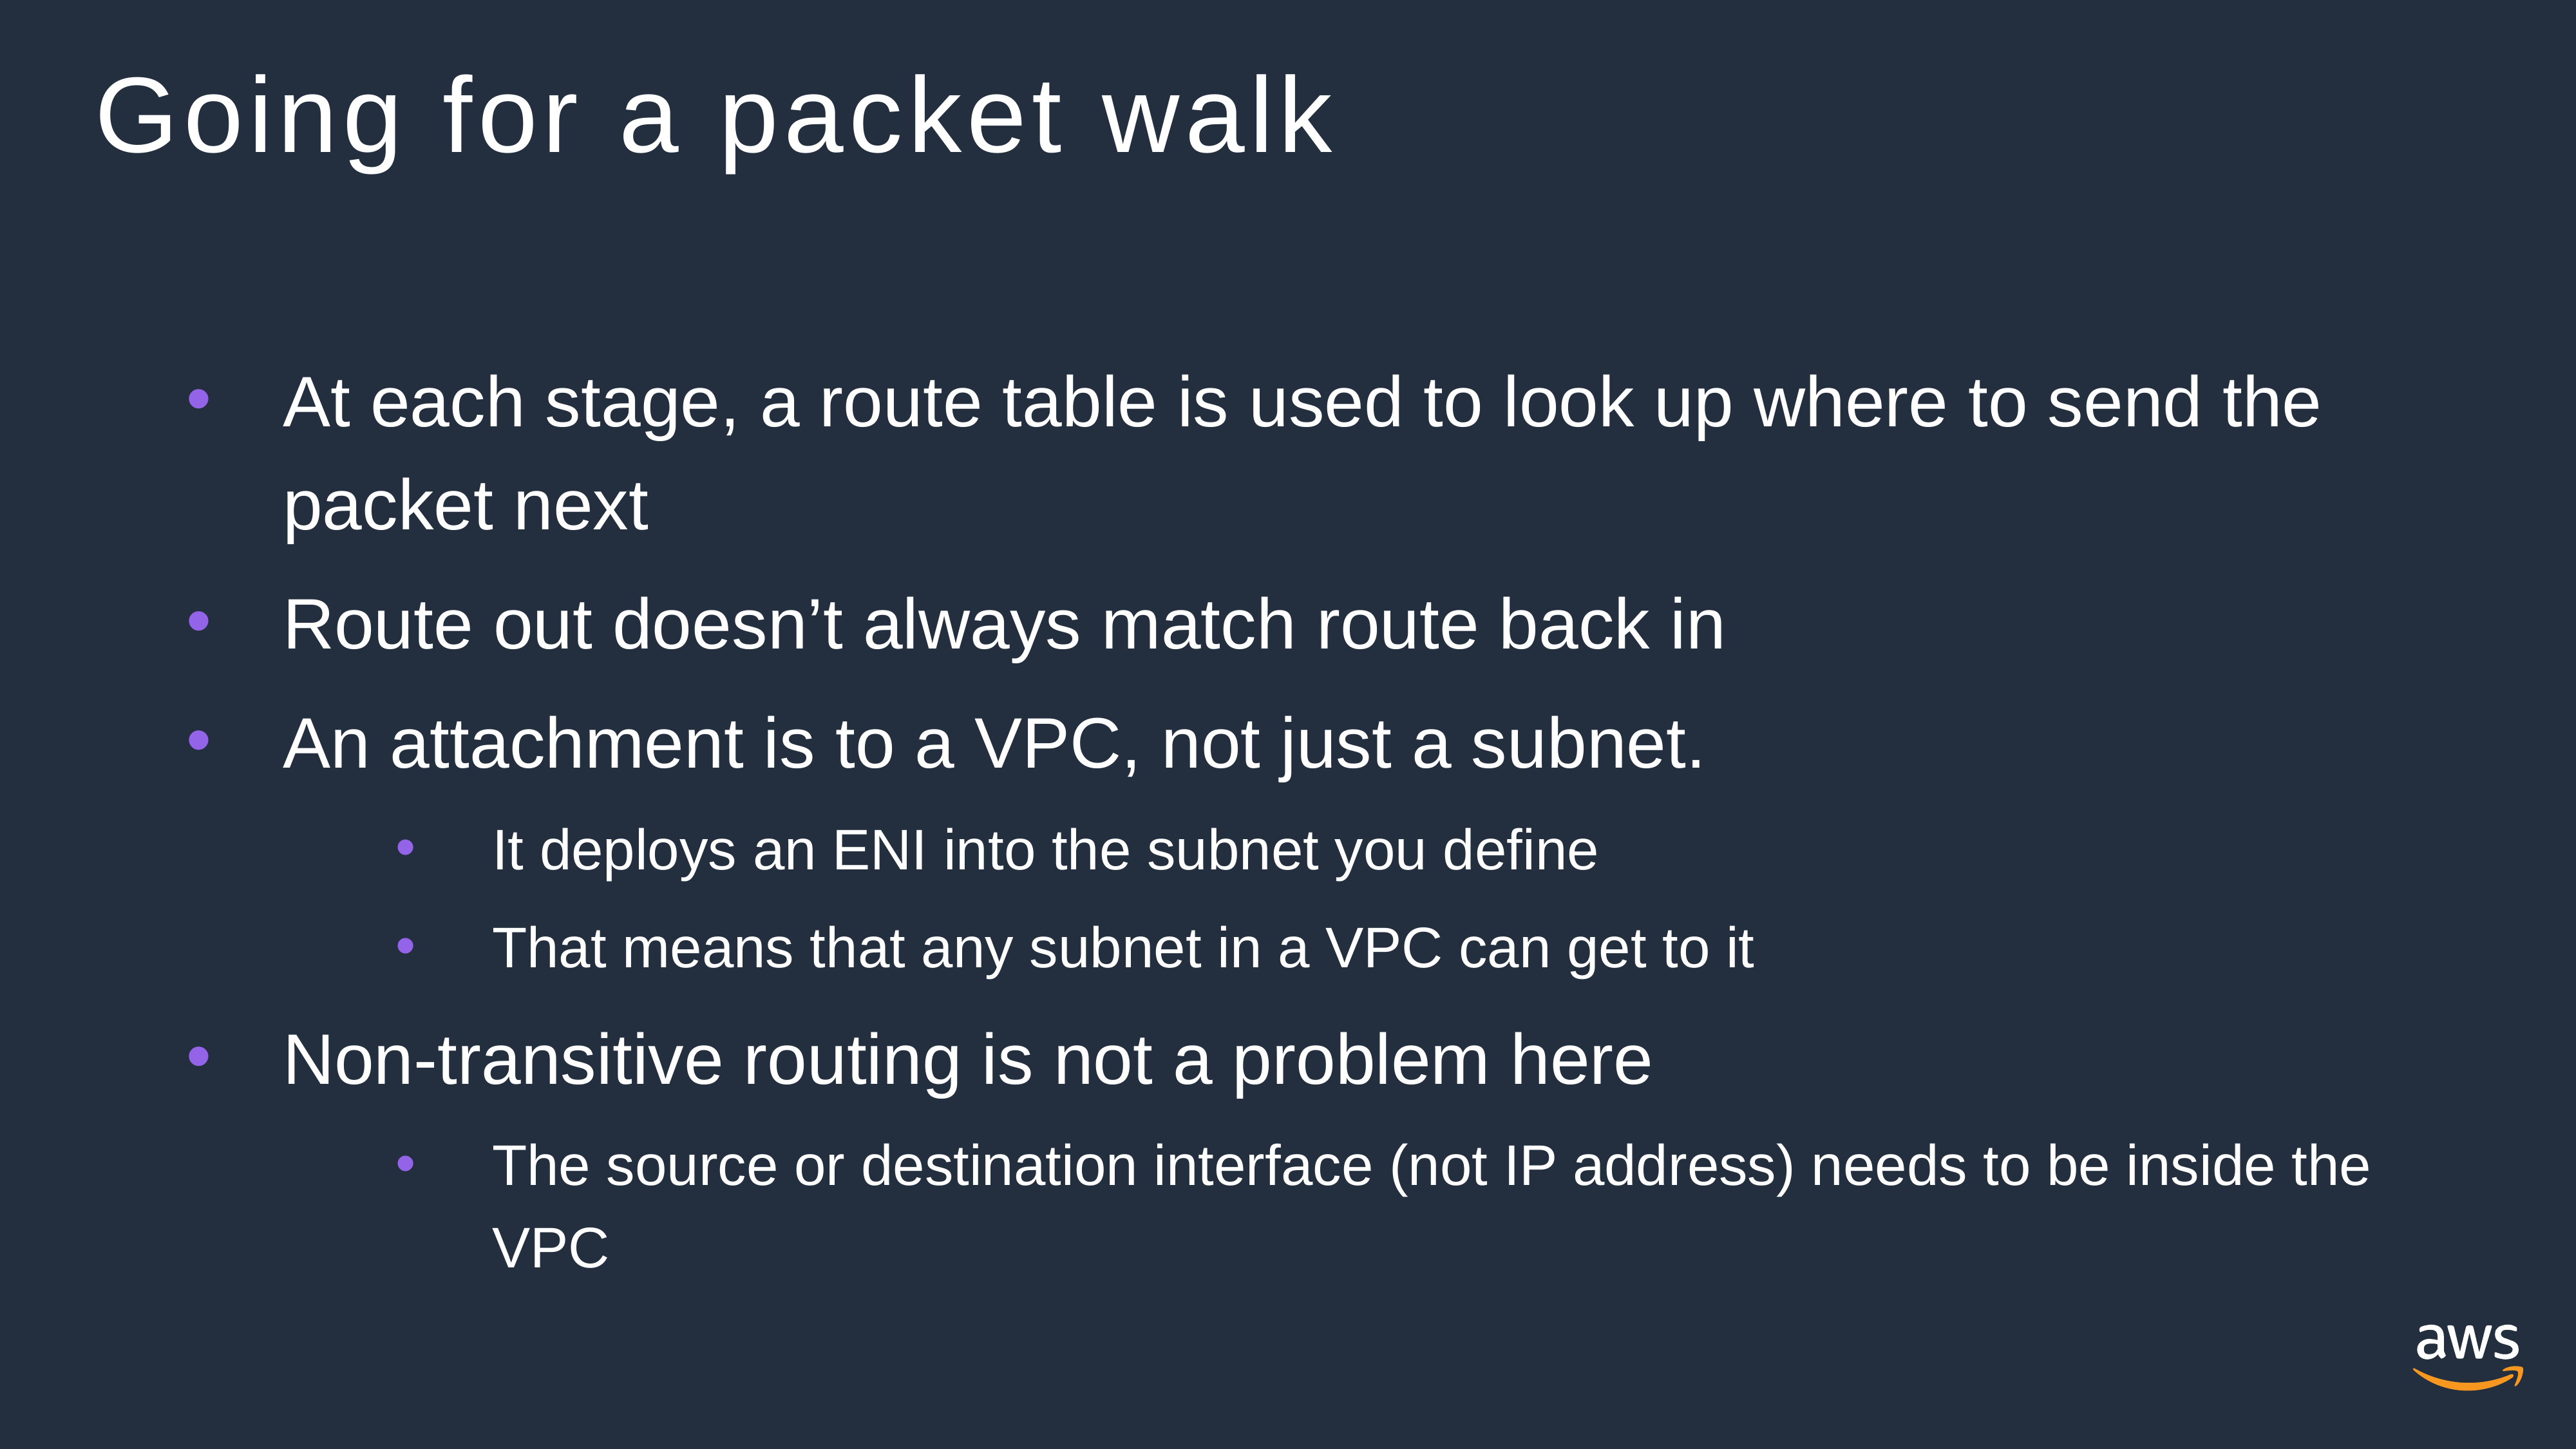

# Going for a packet walk
At each stage, a route table is used to look up where to send the packet next
Route out doesn’t always match route back in
An attachment is to a VPC, not just a subnet.
It deploys an ENI into the subnet you define
That means that any subnet in a VPC can get to it
Non-transitive routing is not a problem here
The source or destination interface (not IP address) needs to be inside the VPC